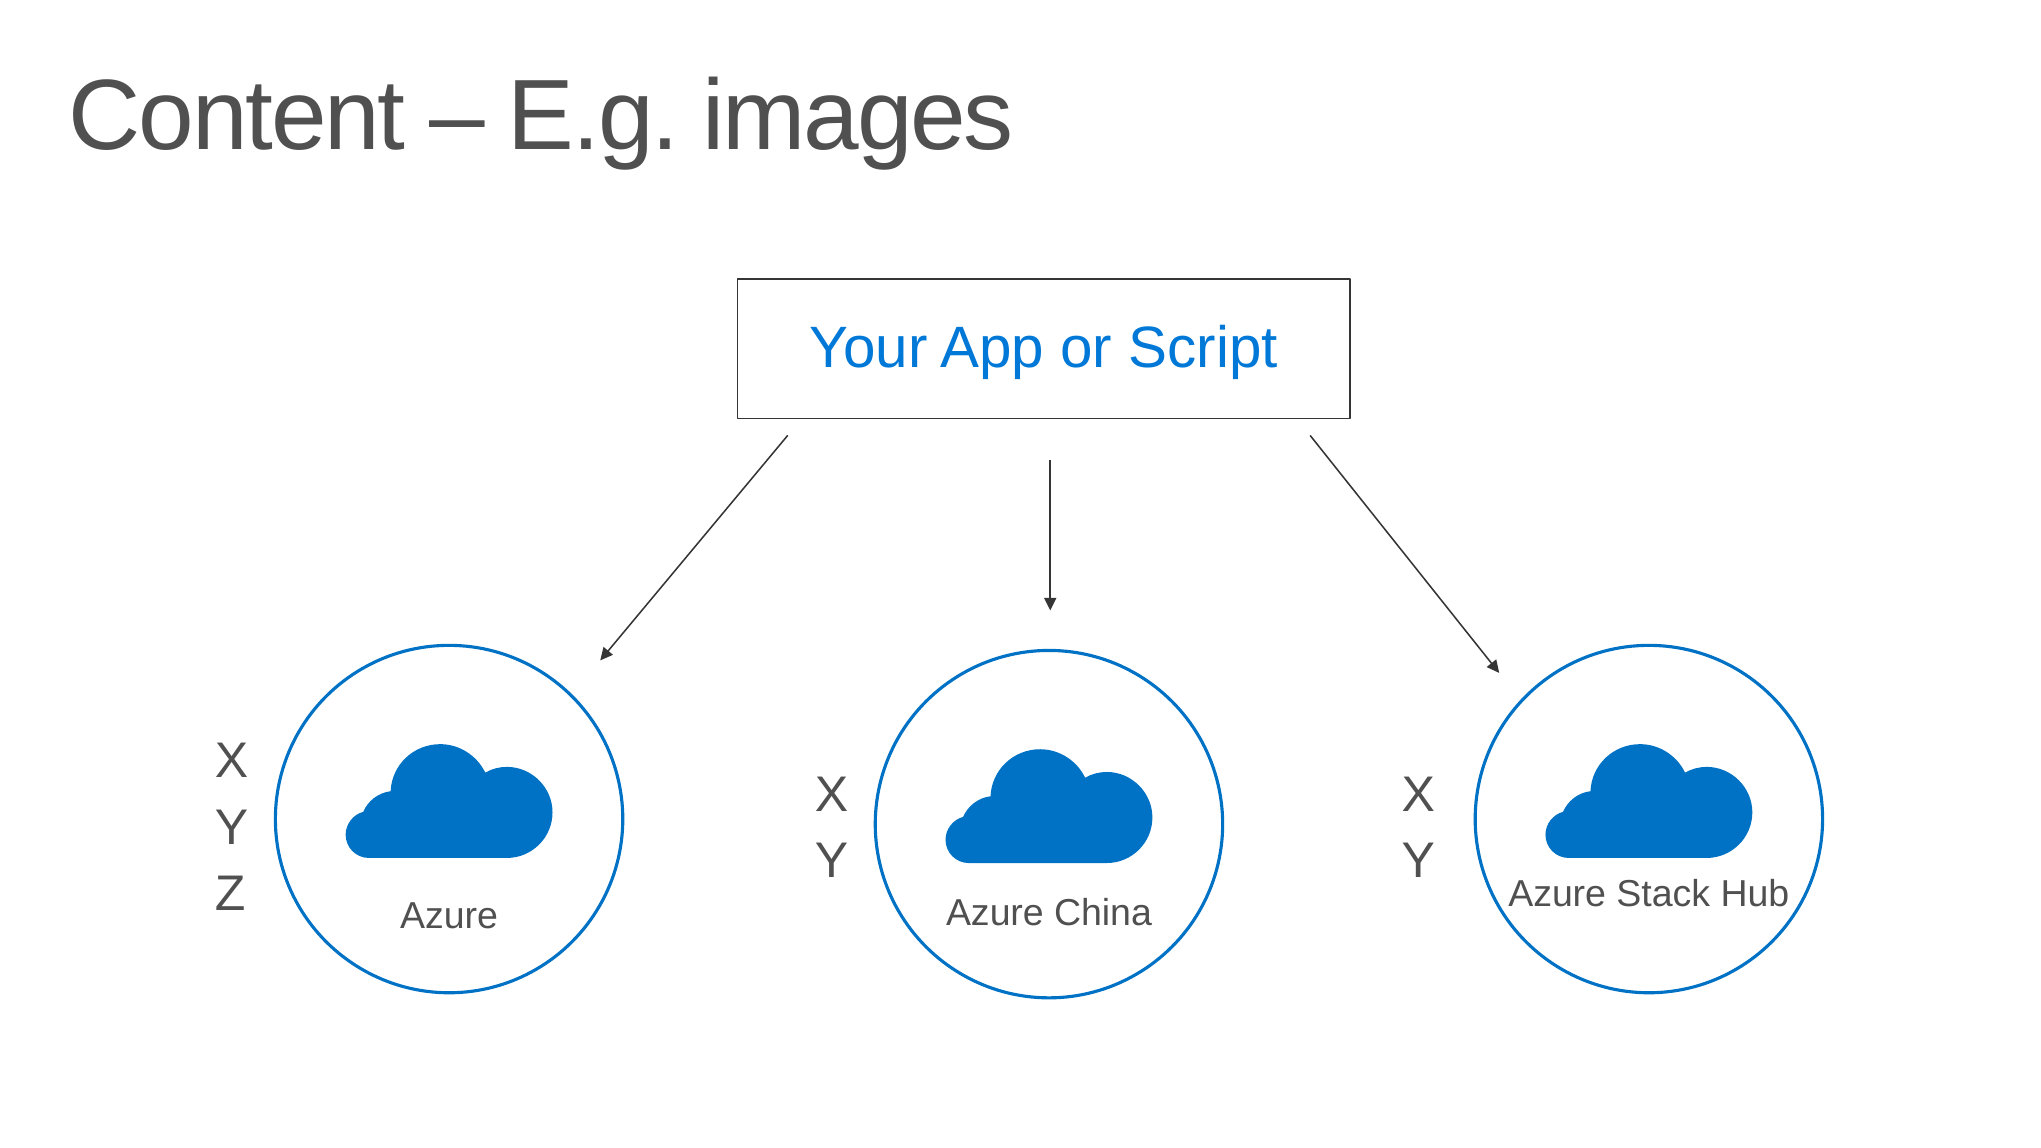

# Content – E.g. images
Your App or Script

X
Y
Z

X
Y
X
Y

Azure Stack Hub
Azure China
Azure